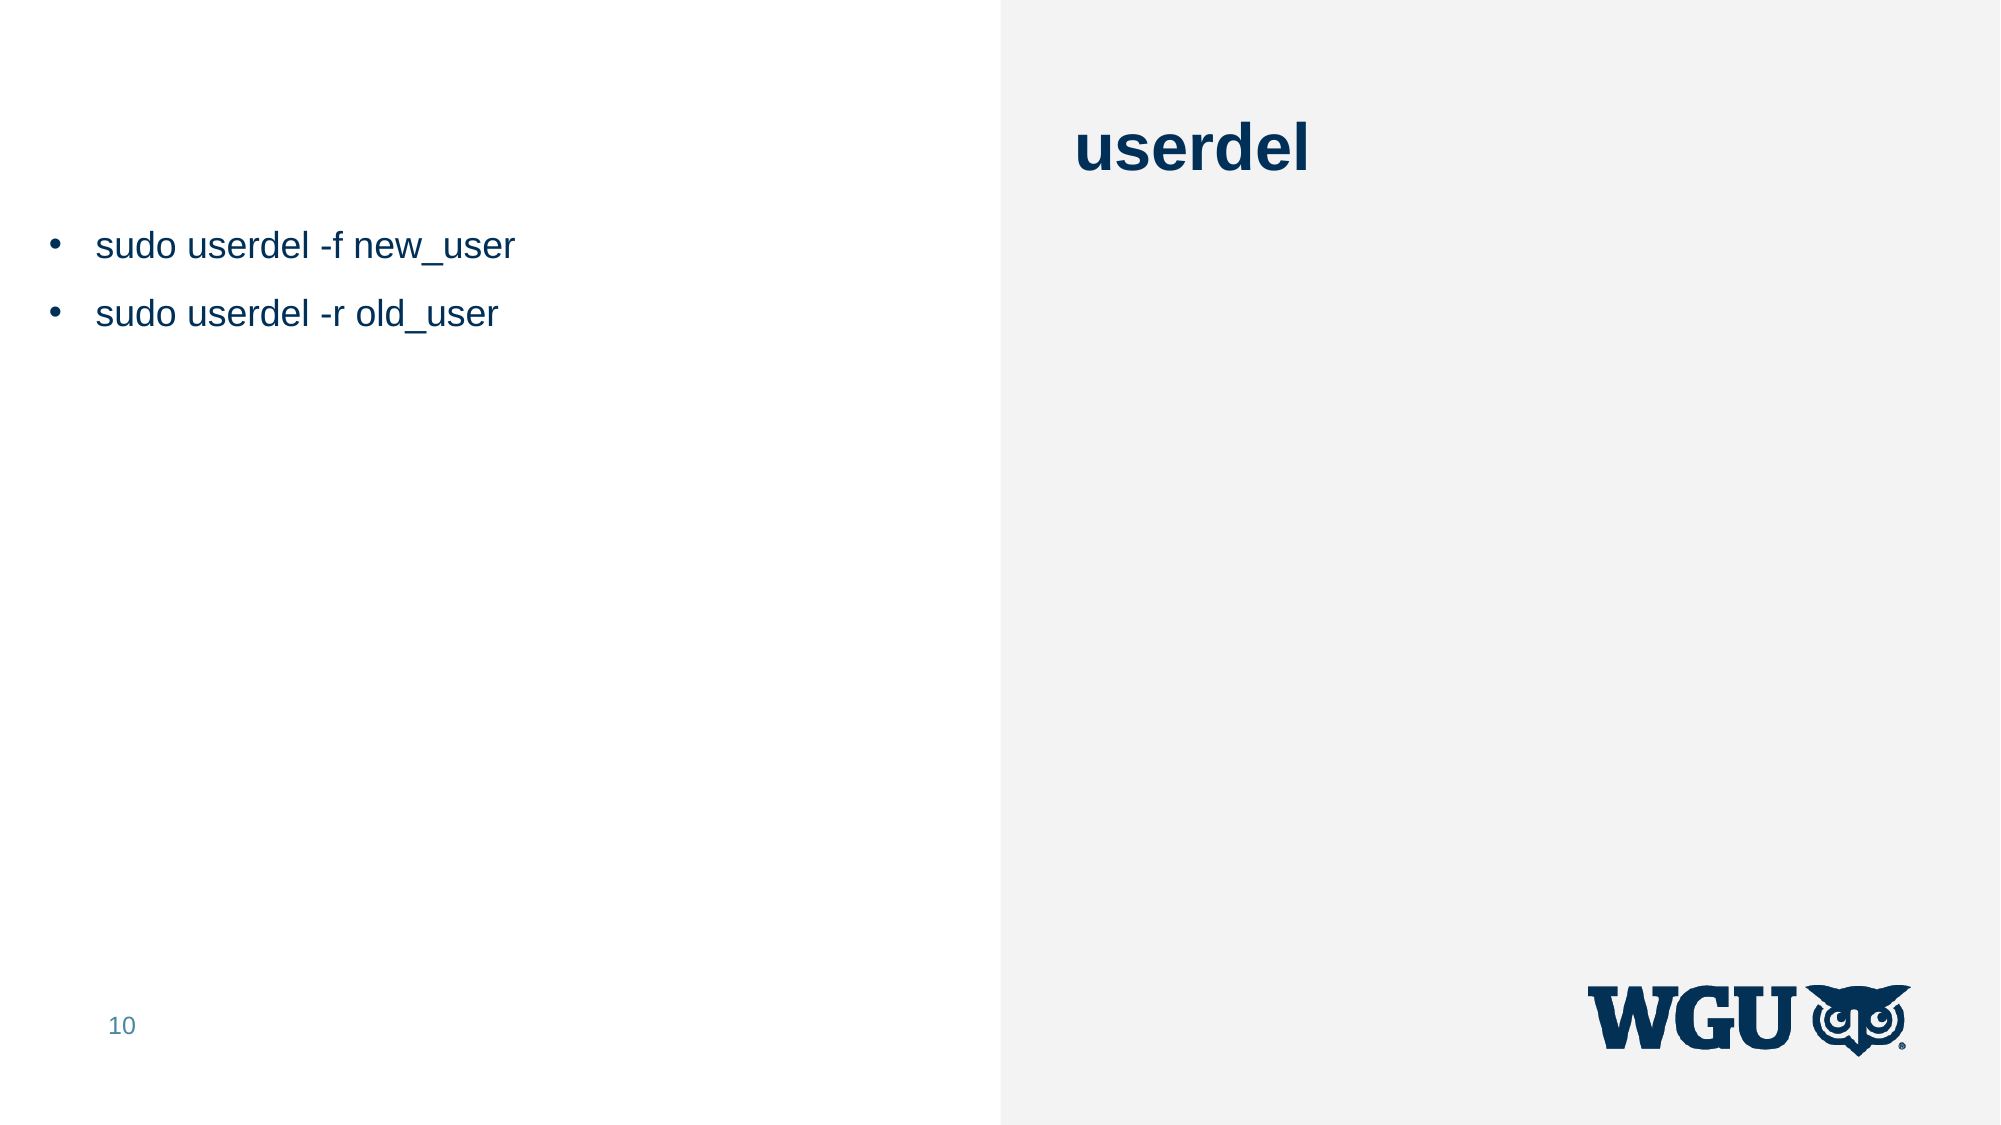

# userdel
sudo userdel -f new_user
sudo userdel -r old_user
10